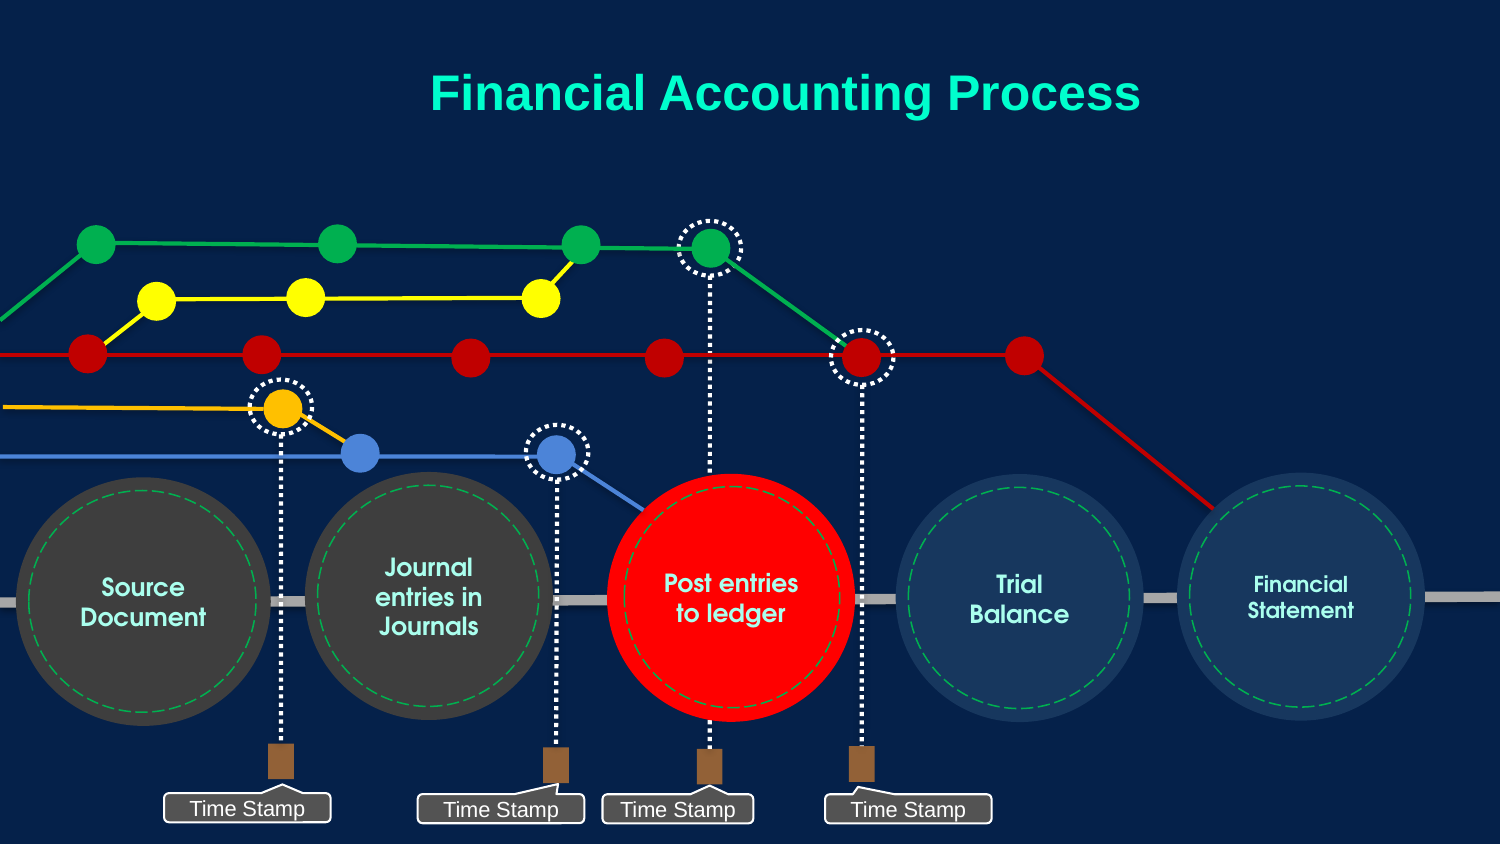

# Financial Accounting Process

Journal entries in Journals

Financial Statement

Post entries to ledger

Trial Balance

Source Document

Time Stamp
Time Stamp
Time Stamp
Time Stamp